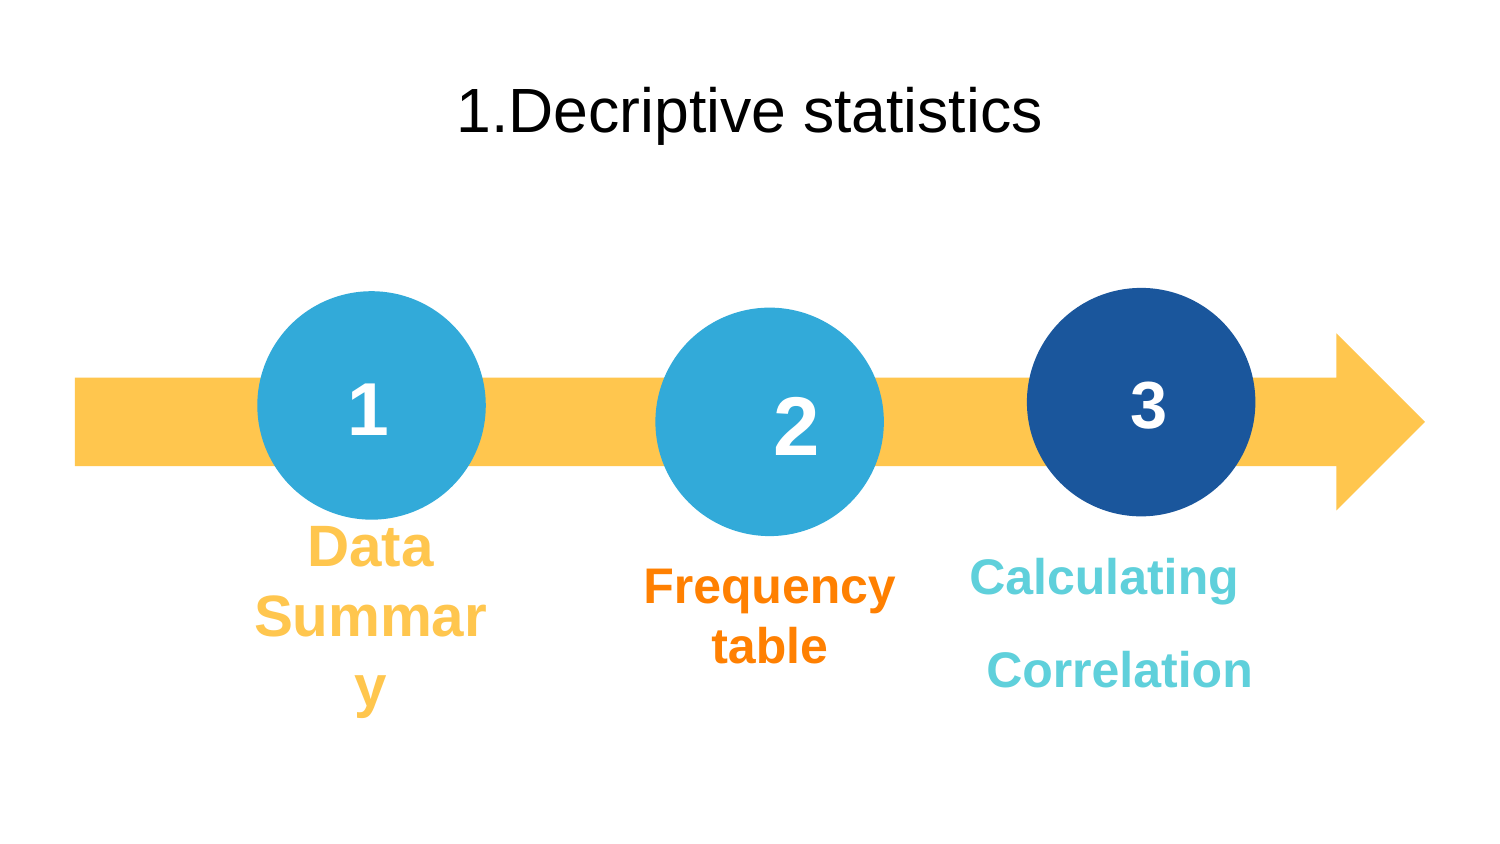

# 1.Decriptive statistics
   3
  1
   2

Data Summary

Frequency table

Calculating
Correlation